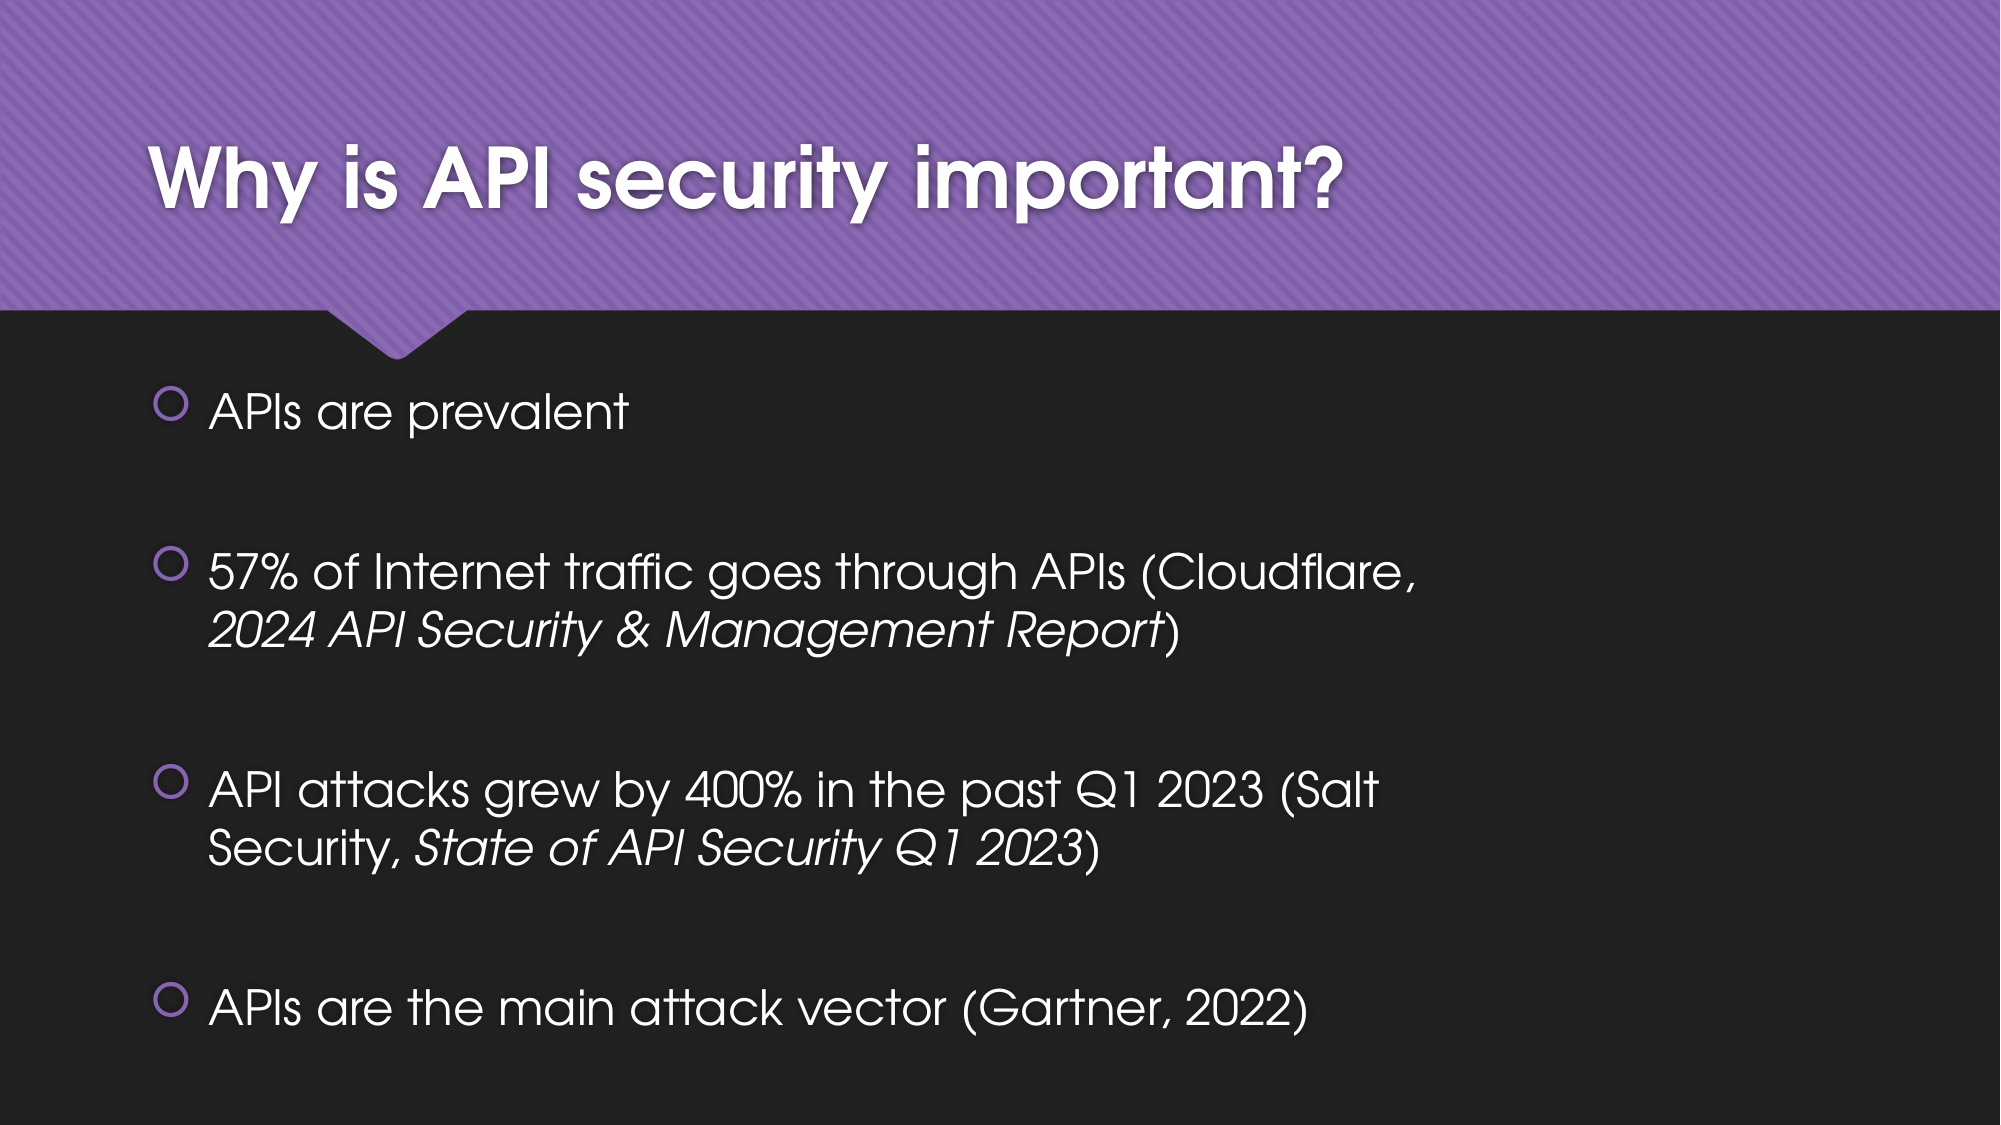

# Why is API security important?
APIs are prevalent

57% of Internet traffic goes through APIs (Cloudflare, 2024 API Security & Management Report)

API attacks grew by 400% in the past Q1 2023 (Salt Security, State of API Security Q1 2023)

APIs are the main attack vector (Gartner, 2022)